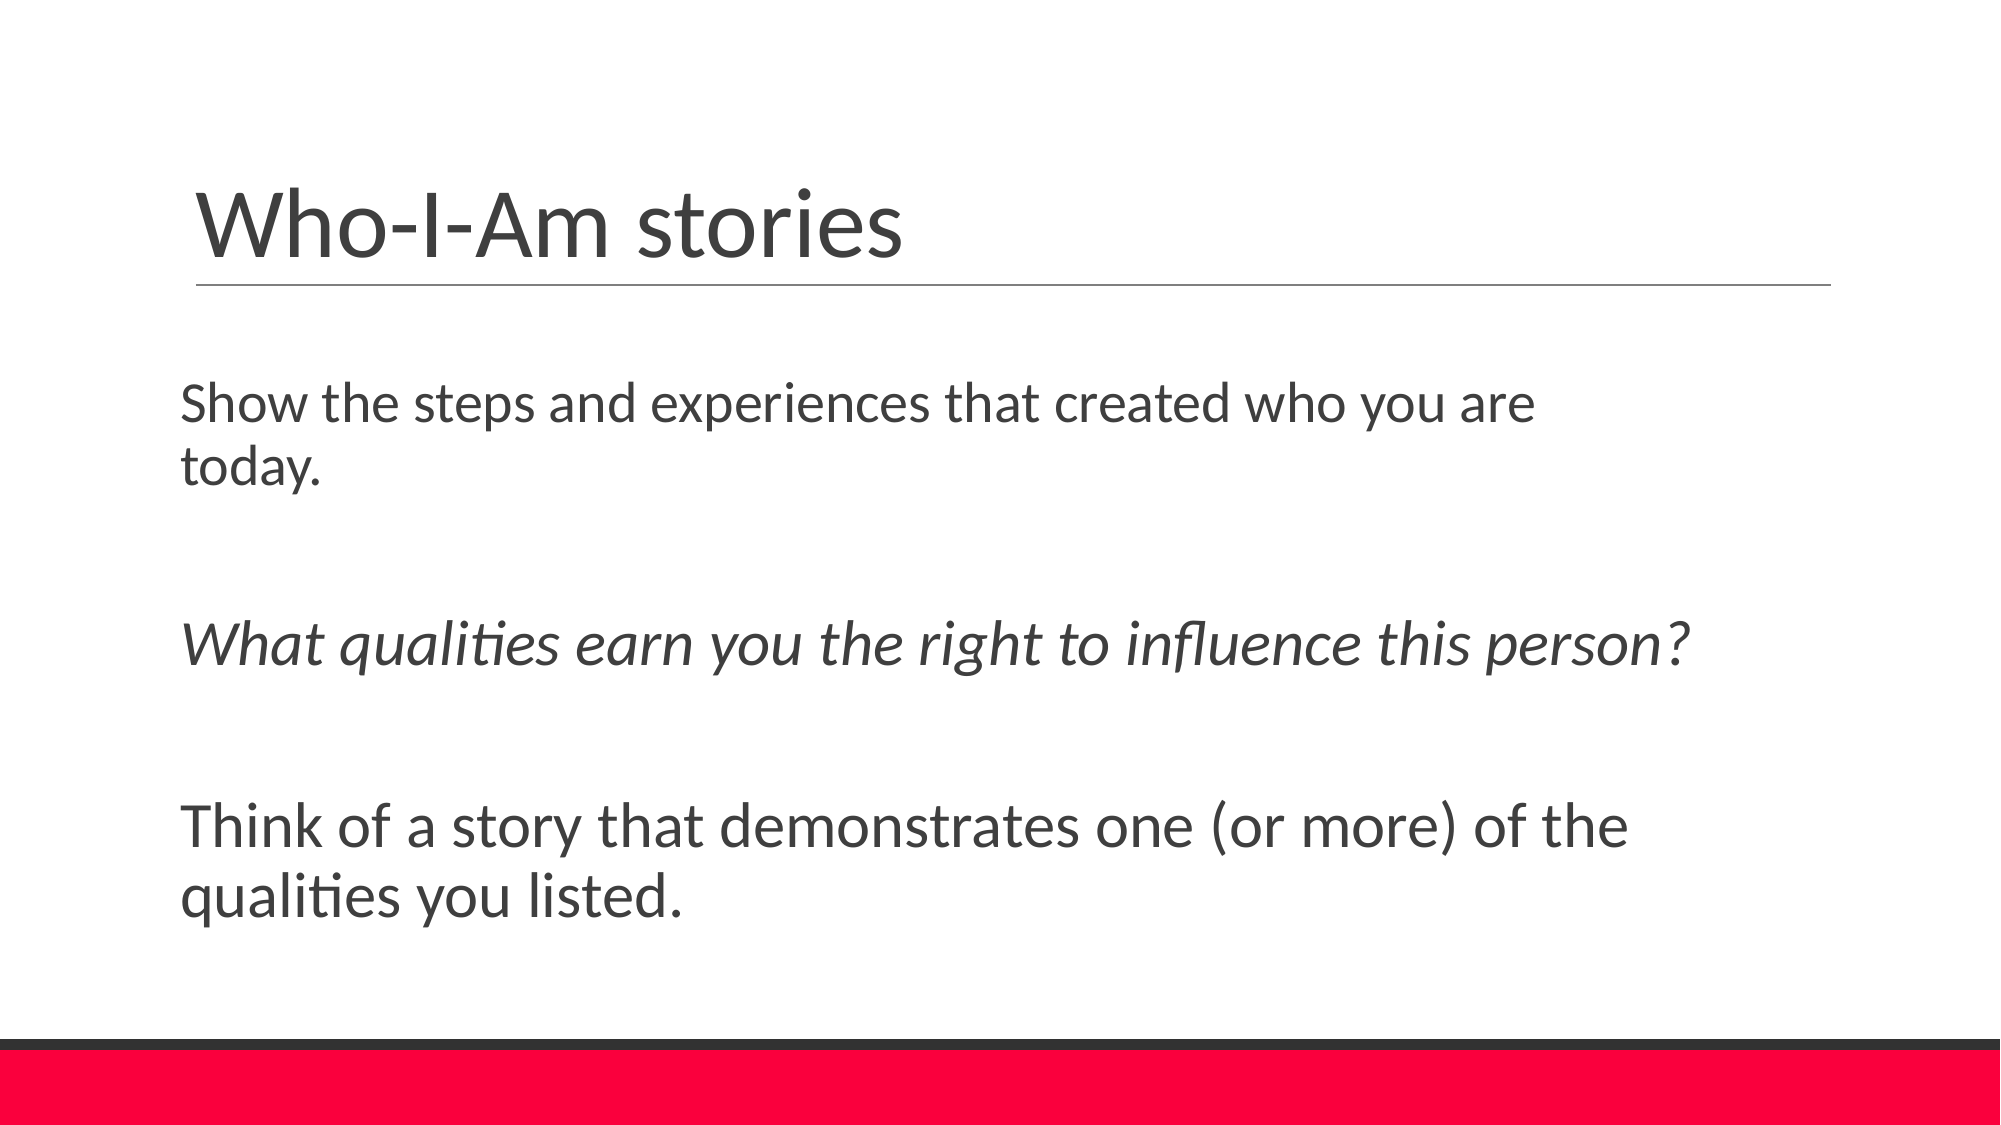

# Who-I-Am stories
Show the steps and experiences that created who you are today.
What qualities earn you the right to influence this person?
Think of a story that demonstrates one (or more) of the qualities you listed.